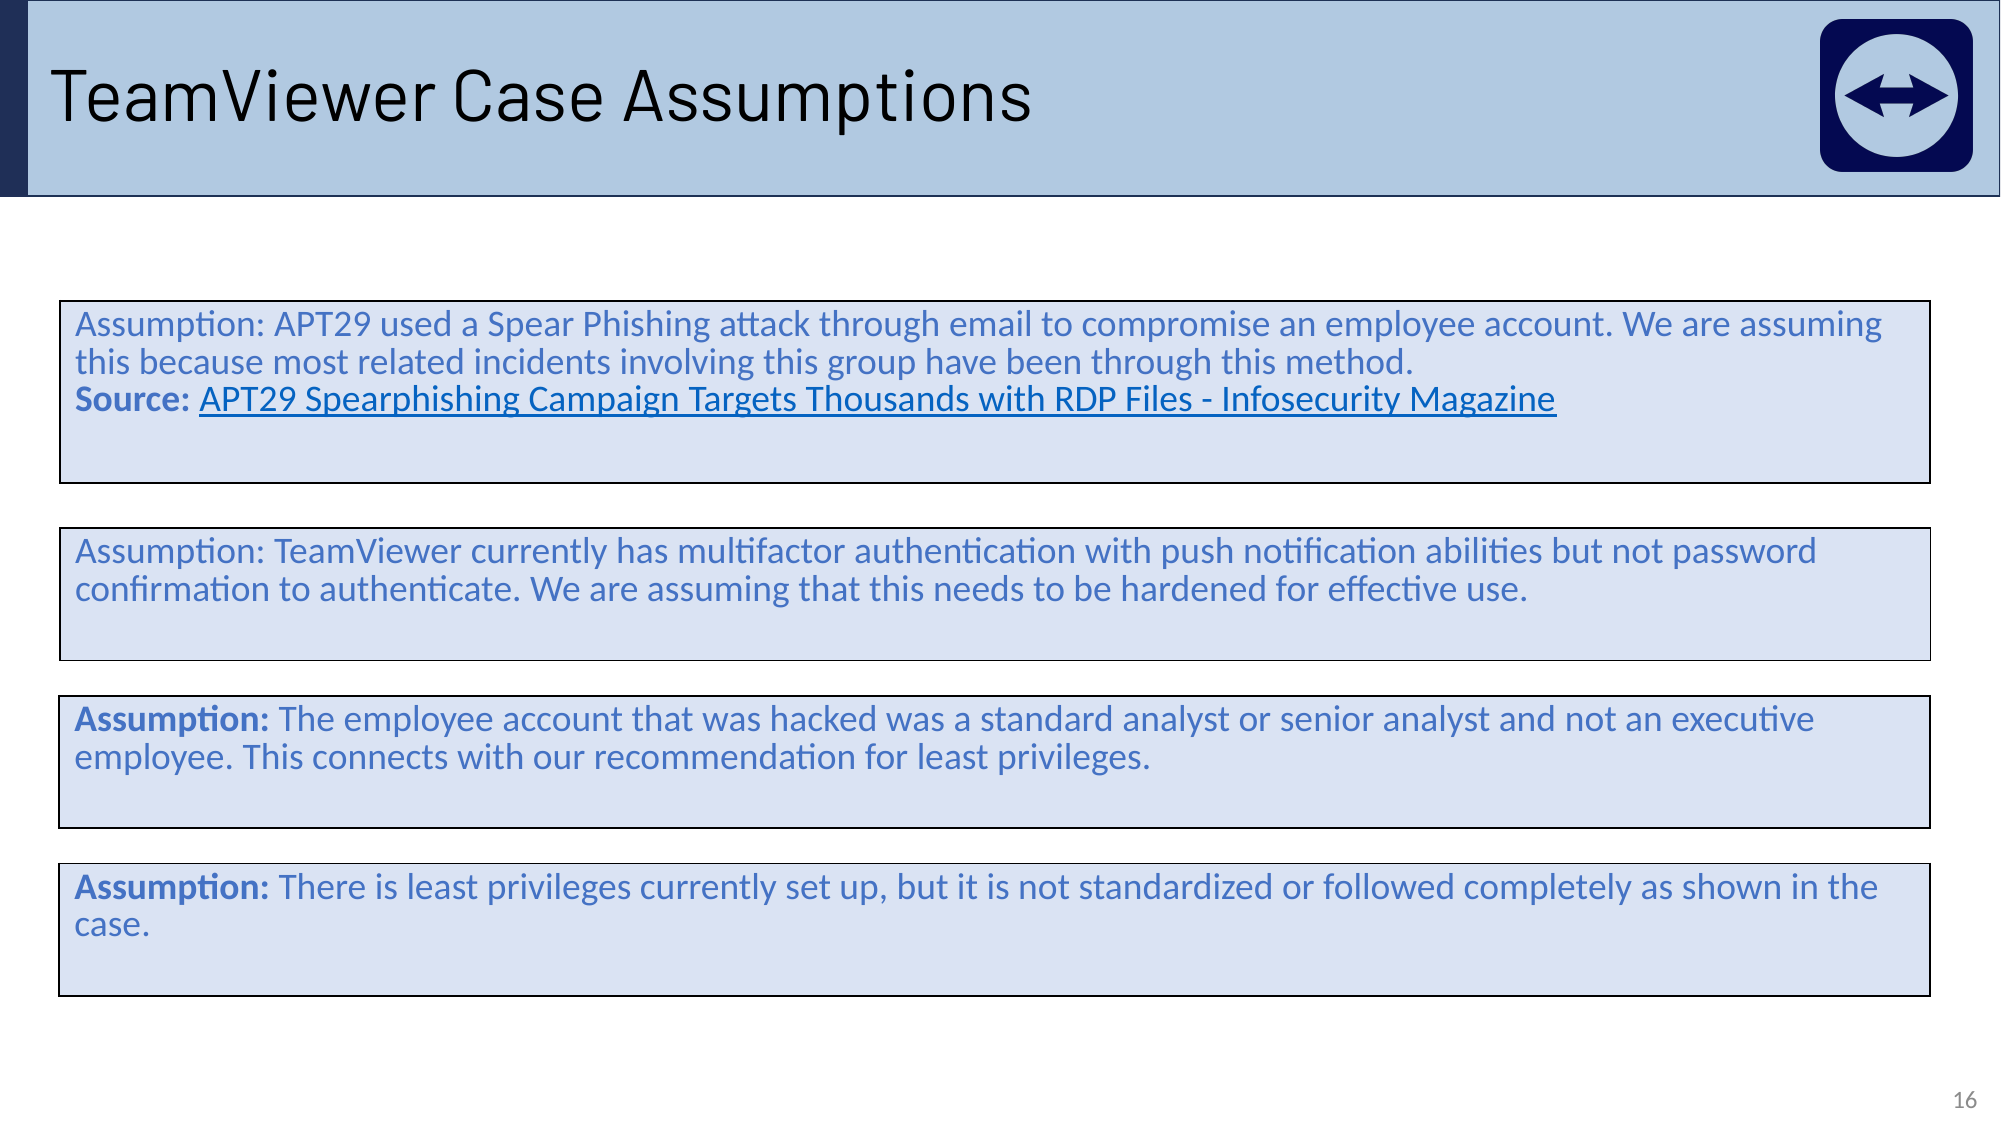

# TeamViewer Case Assumptions
| Assumption: APT29 used a Spear Phishing attack through email to compromise an employee account. We are assuming this because most related incidents involving this group have been through this method. Source: APT29 Spearphishing Campaign Targets Thousands with RDP Files - Infosecurity Magazine |
| --- |
| Assumption: TeamViewer currently has multifactor authentication with push notification abilities but not password confirmation to authenticate. We are assuming that this needs to be hardened for effective use. |
| --- |
| Assumption: The employee account that was hacked was a standard analyst or senior analyst and not an executive employee. This connects with our recommendation for least privileges. |
| --- |
| Assumption: There is least privileges currently set up, but it is not standardized or followed completely as shown in the case. |
| --- |
16